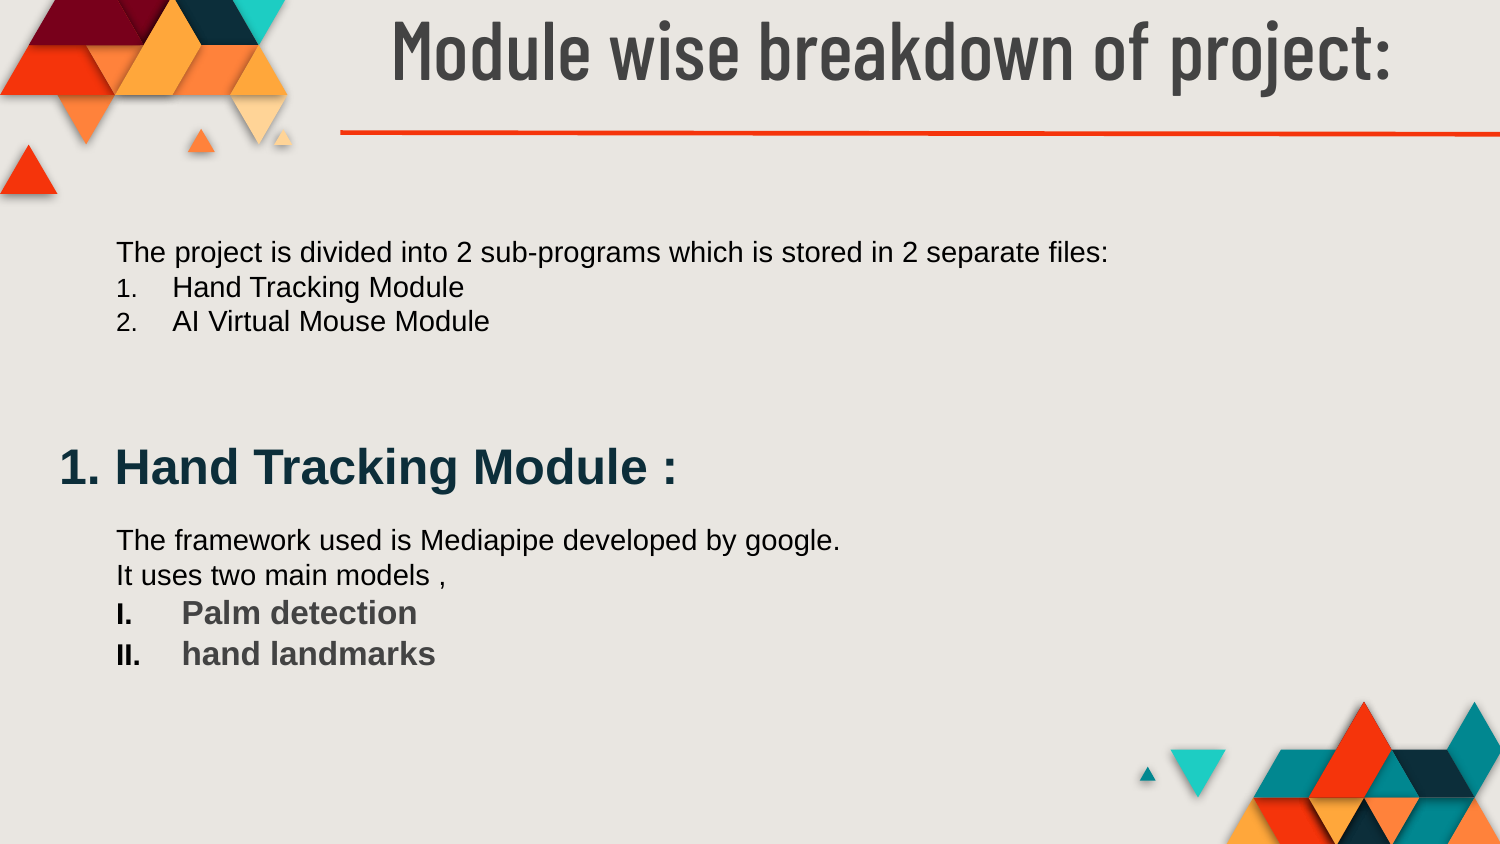

# Module wise breakdown of project:
The project is divided into 2 sub-programs which is stored in 2 separate files:
Hand Tracking Module
AI Virtual Mouse Module
1. Hand Tracking Module :

The framework used is Mediapipe developed by google.
It uses two main models ,
Palm detection
hand landmarks